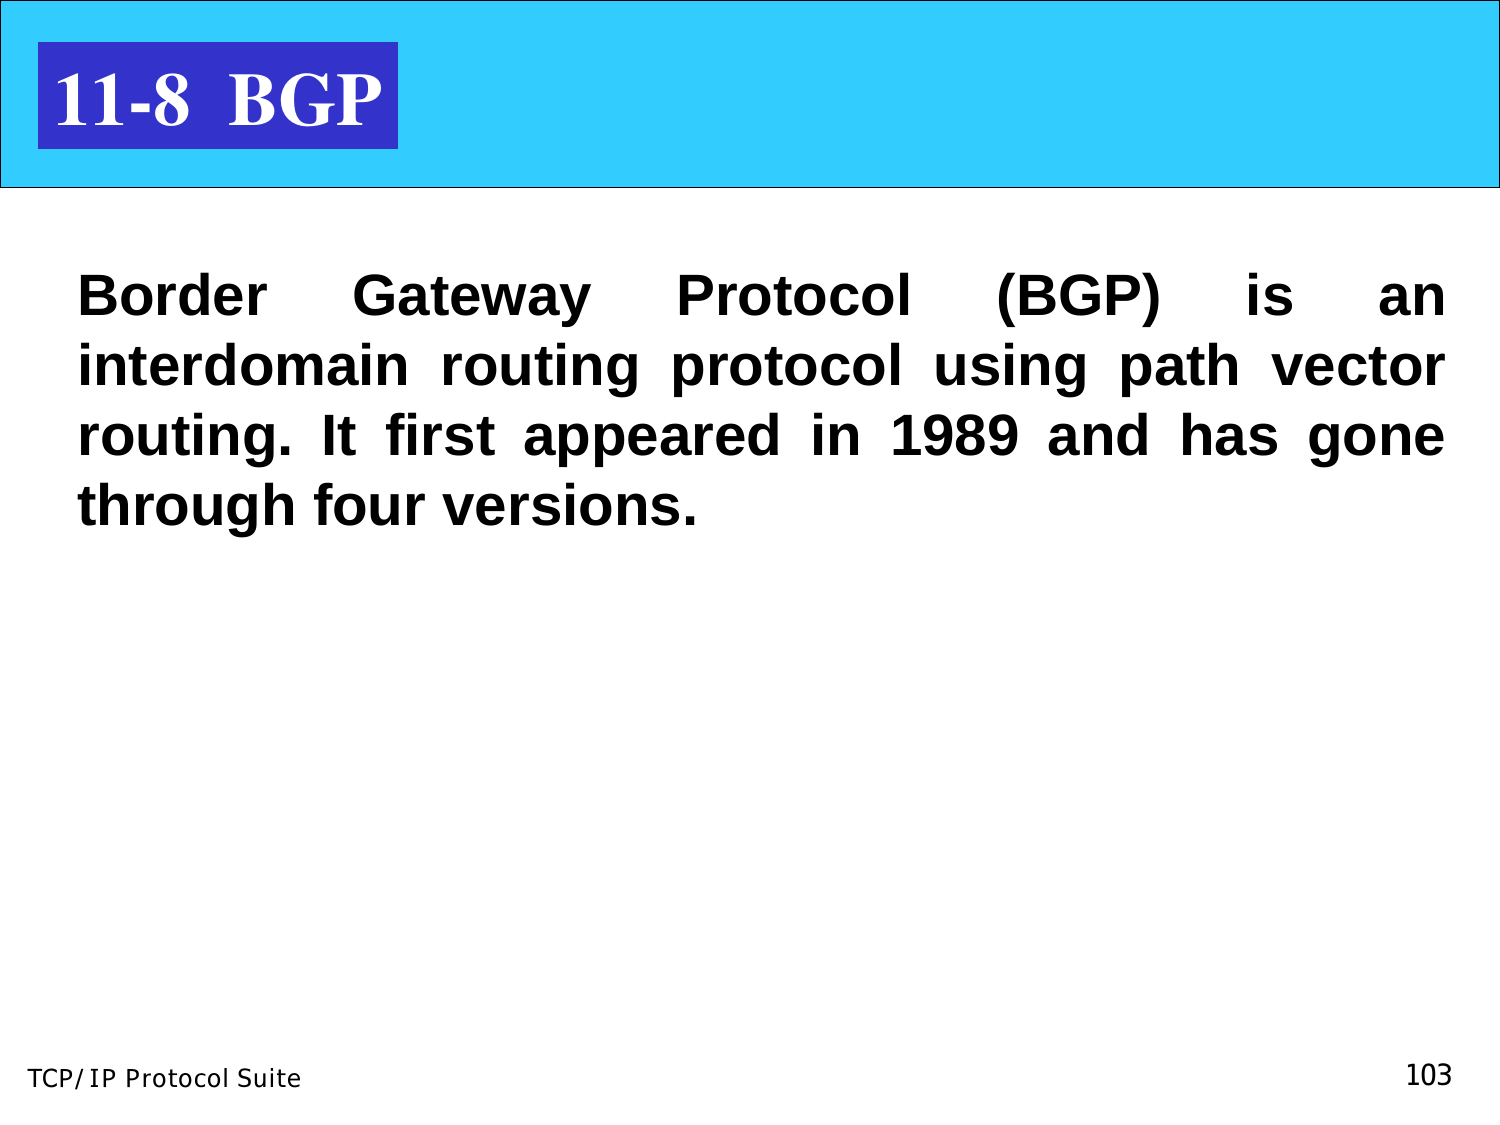

11-8  BGP
Border Gateway Protocol (BGP) is an interdomain routing protocol using path vector routing. It first appeared in 1989 and has gone through four versions.
103
TCP/IP Protocol Suite